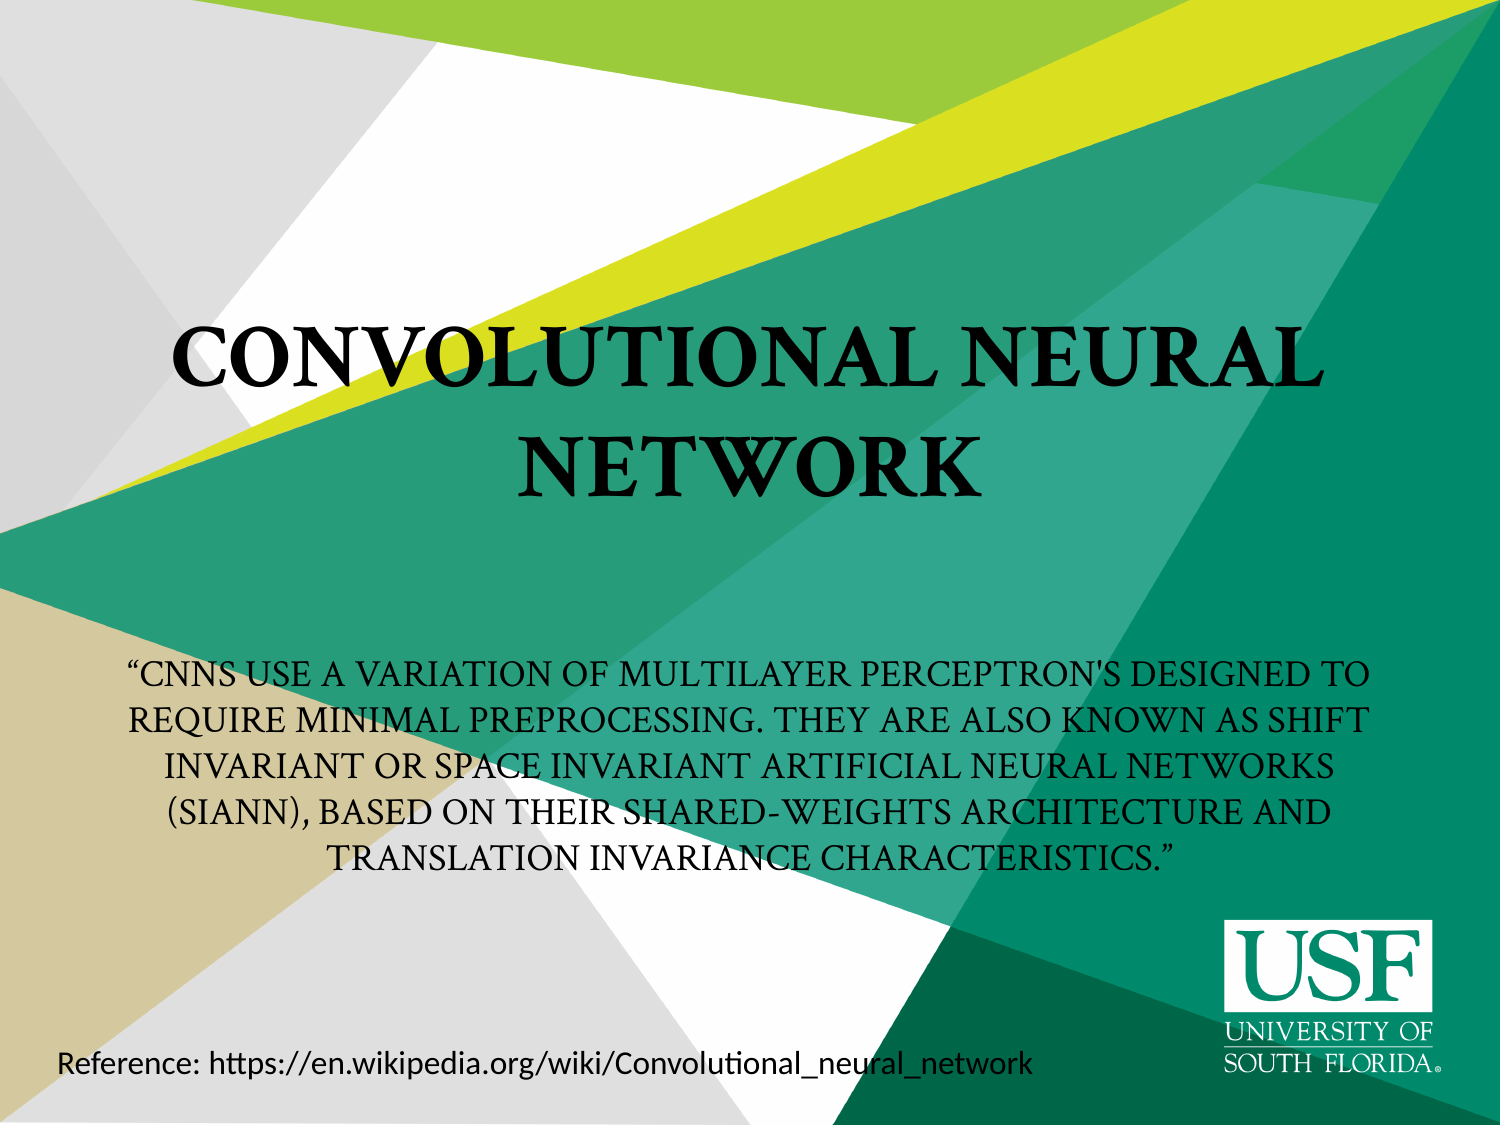

# convolutional neural network
“CNNs use a variation of multilayer perceptron's designed to require minimal preprocessing. They are also known as shift invariant or space invariant artificial neural networks (SIANN), based on their shared-weights architecture and translation invariance characteristics.”
Reference: https://en.wikipedia.org/wiki/Convolutional_neural_network